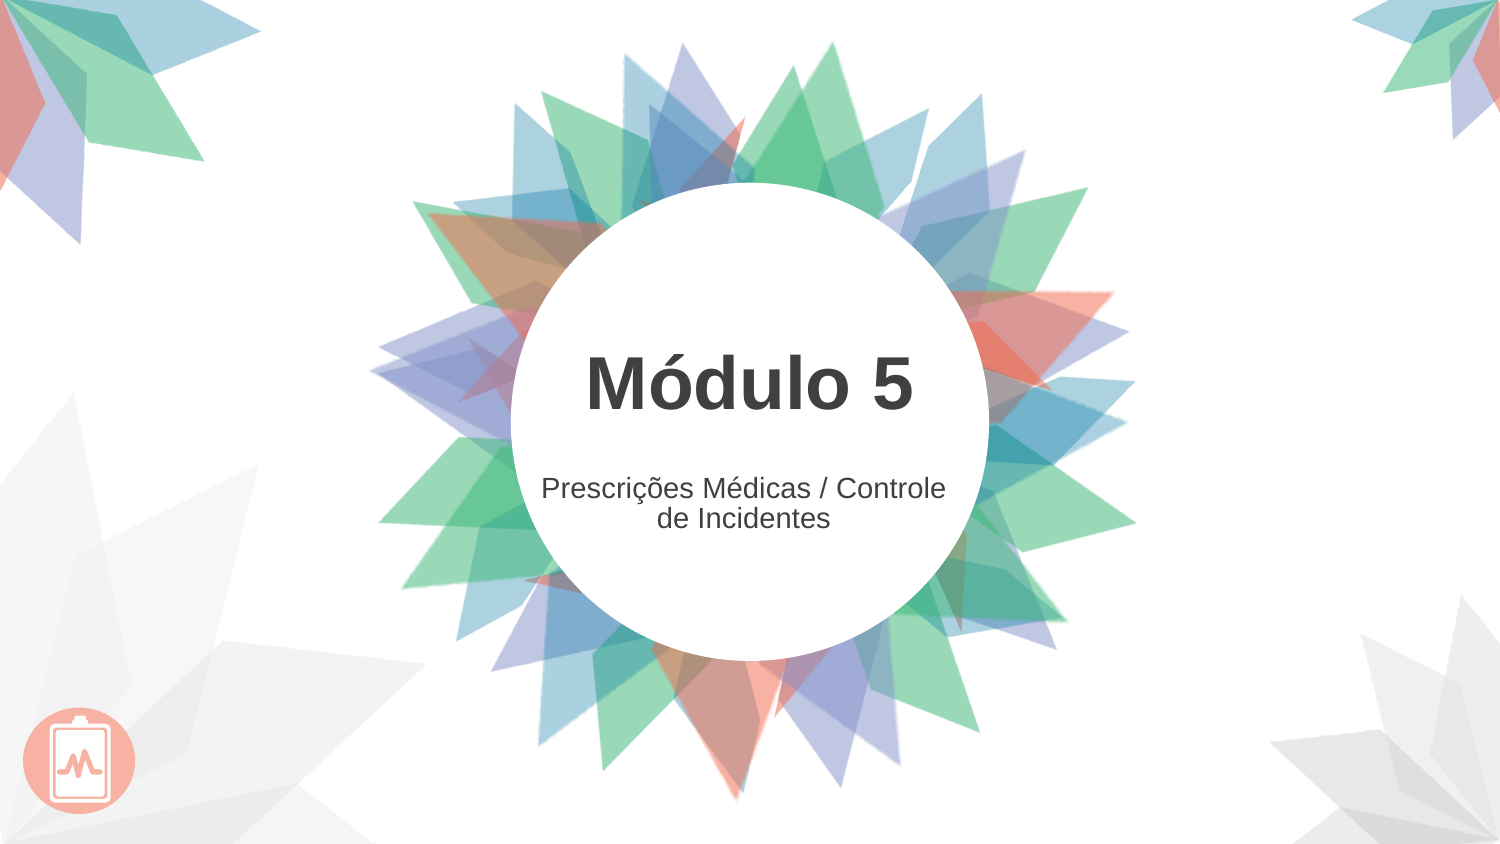

Módulo 5
Prescrições Médicas / Controle de Incidentes